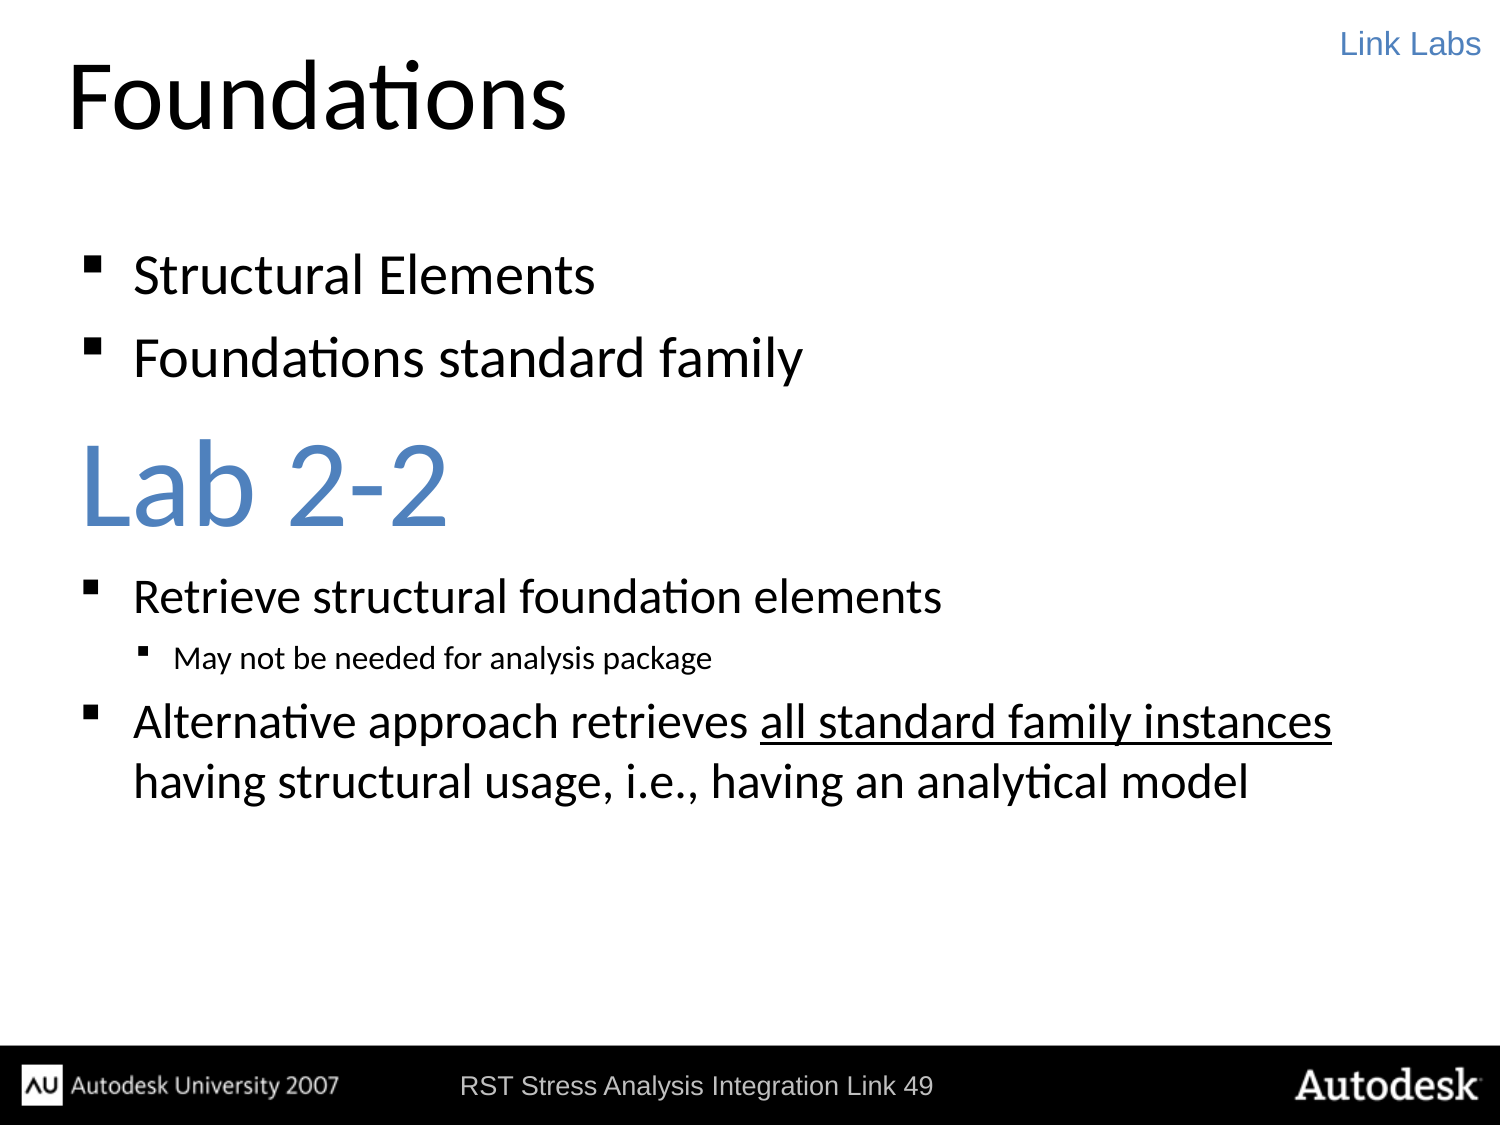

# Foundations
Link Labs
Structural Elements
Foundations standard family
Lab 2-2
Retrieve structural foundation elements
May not be needed for analysis package
Alternative approach retrieves all standard family instances having structural usage, i.e., having an analytical model